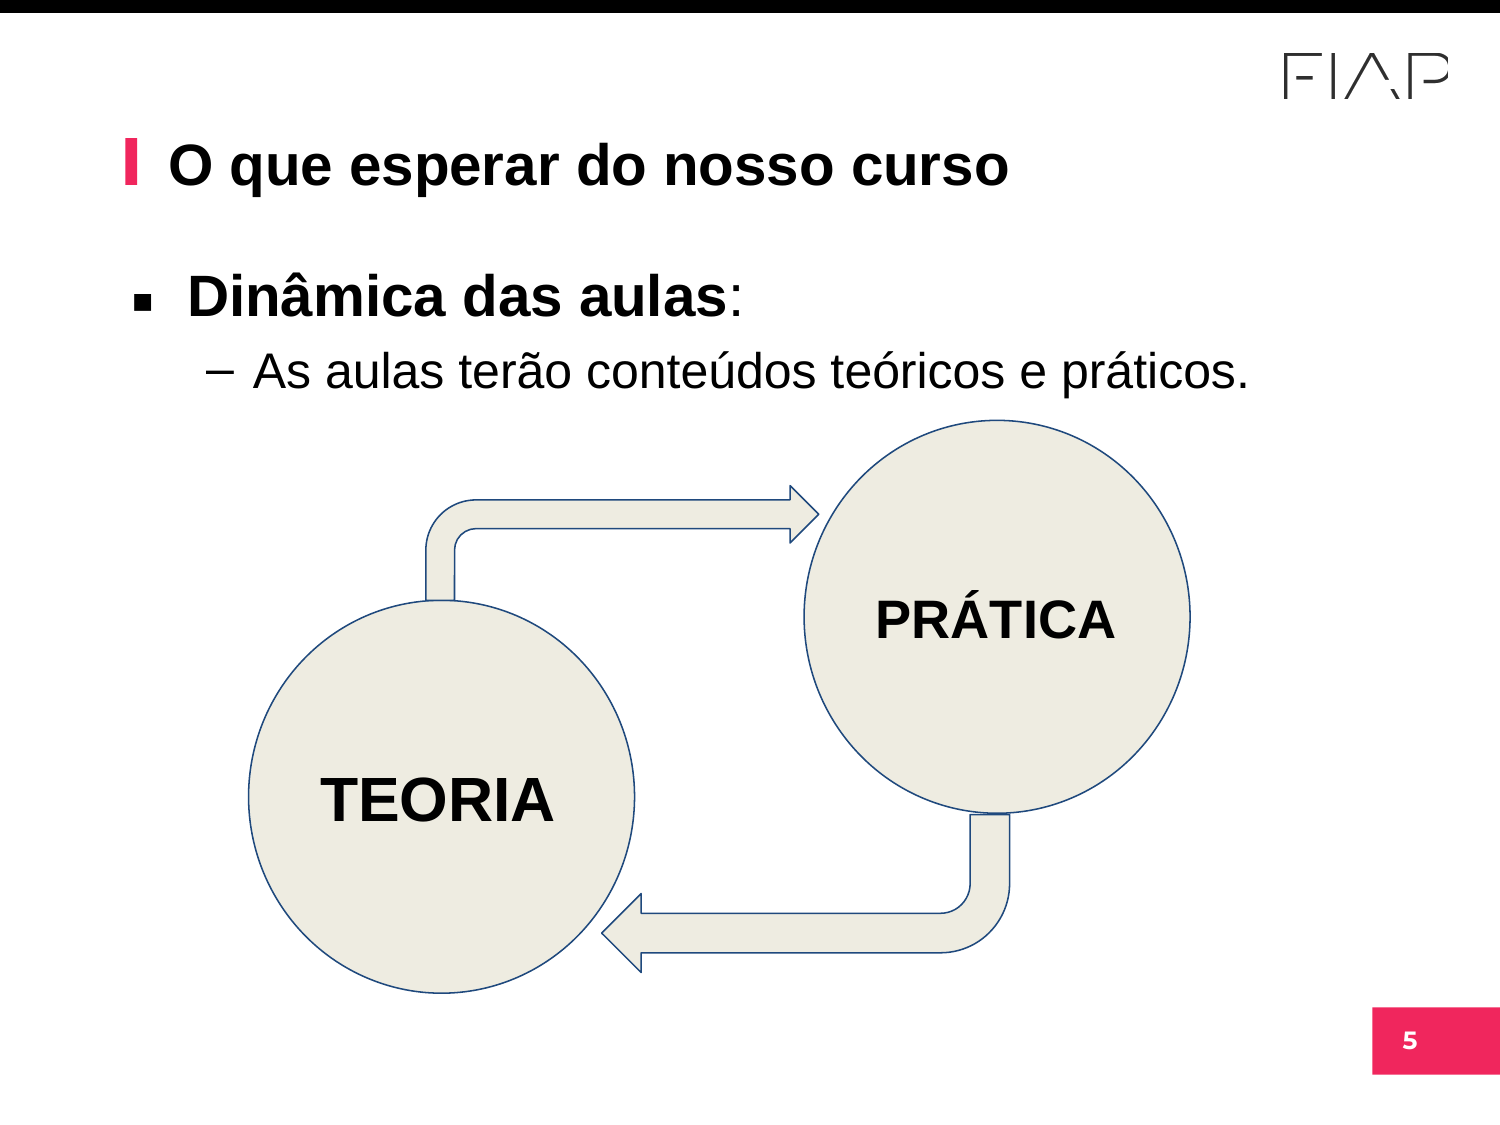

# O que esperar do nosso curso
Dinâmica das aulas:
As aulas terão conteúdos teóricos e práticos.

PRÁTICA

TEORIA